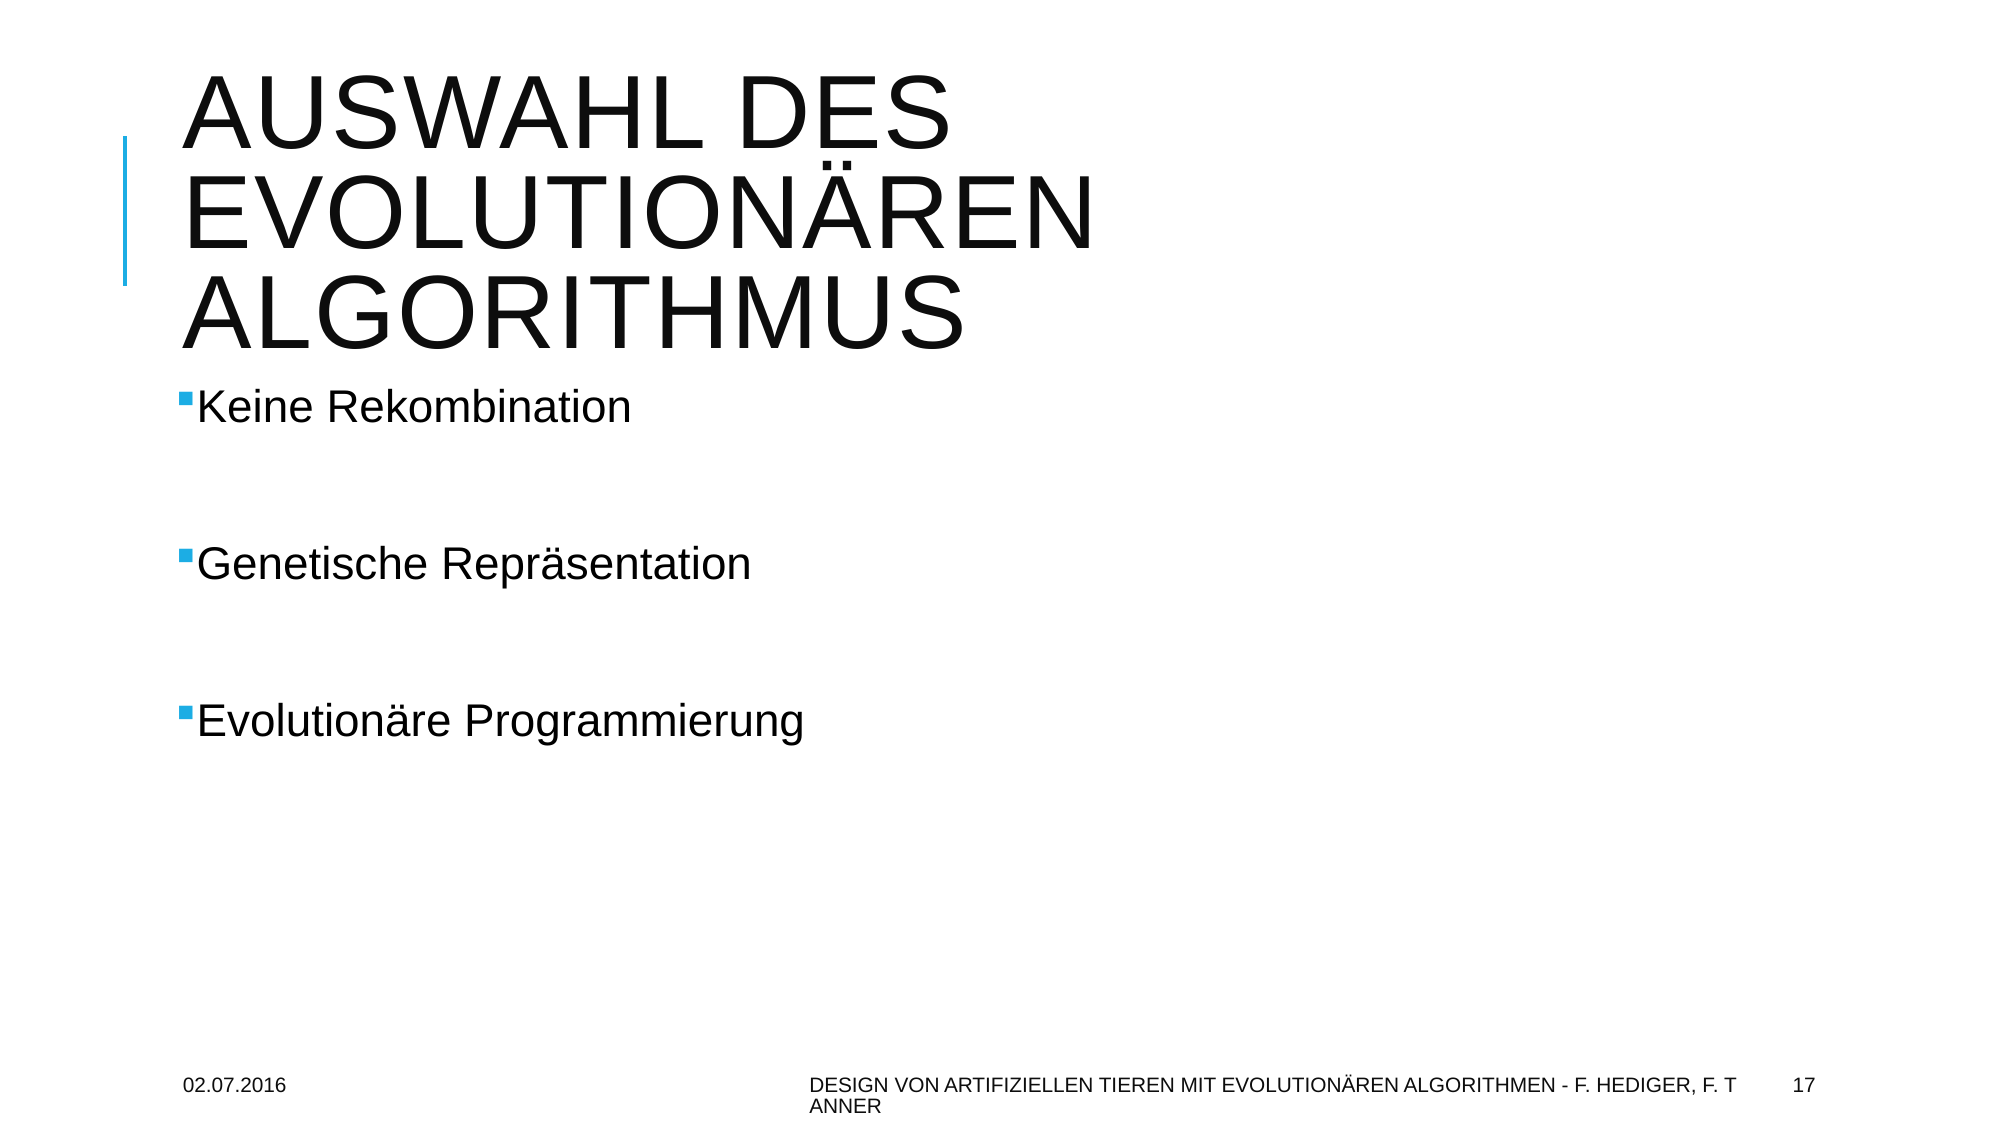

# Auswahl des Evolutionären Algorithmus
Keine Rekombination

Genetische Repräsentation

Evolutionäre Programmierung

02.07.2016
Design von artifiziellen Tieren mit evolutionären Algorithmen - F. Hediger, F. Tanner
17